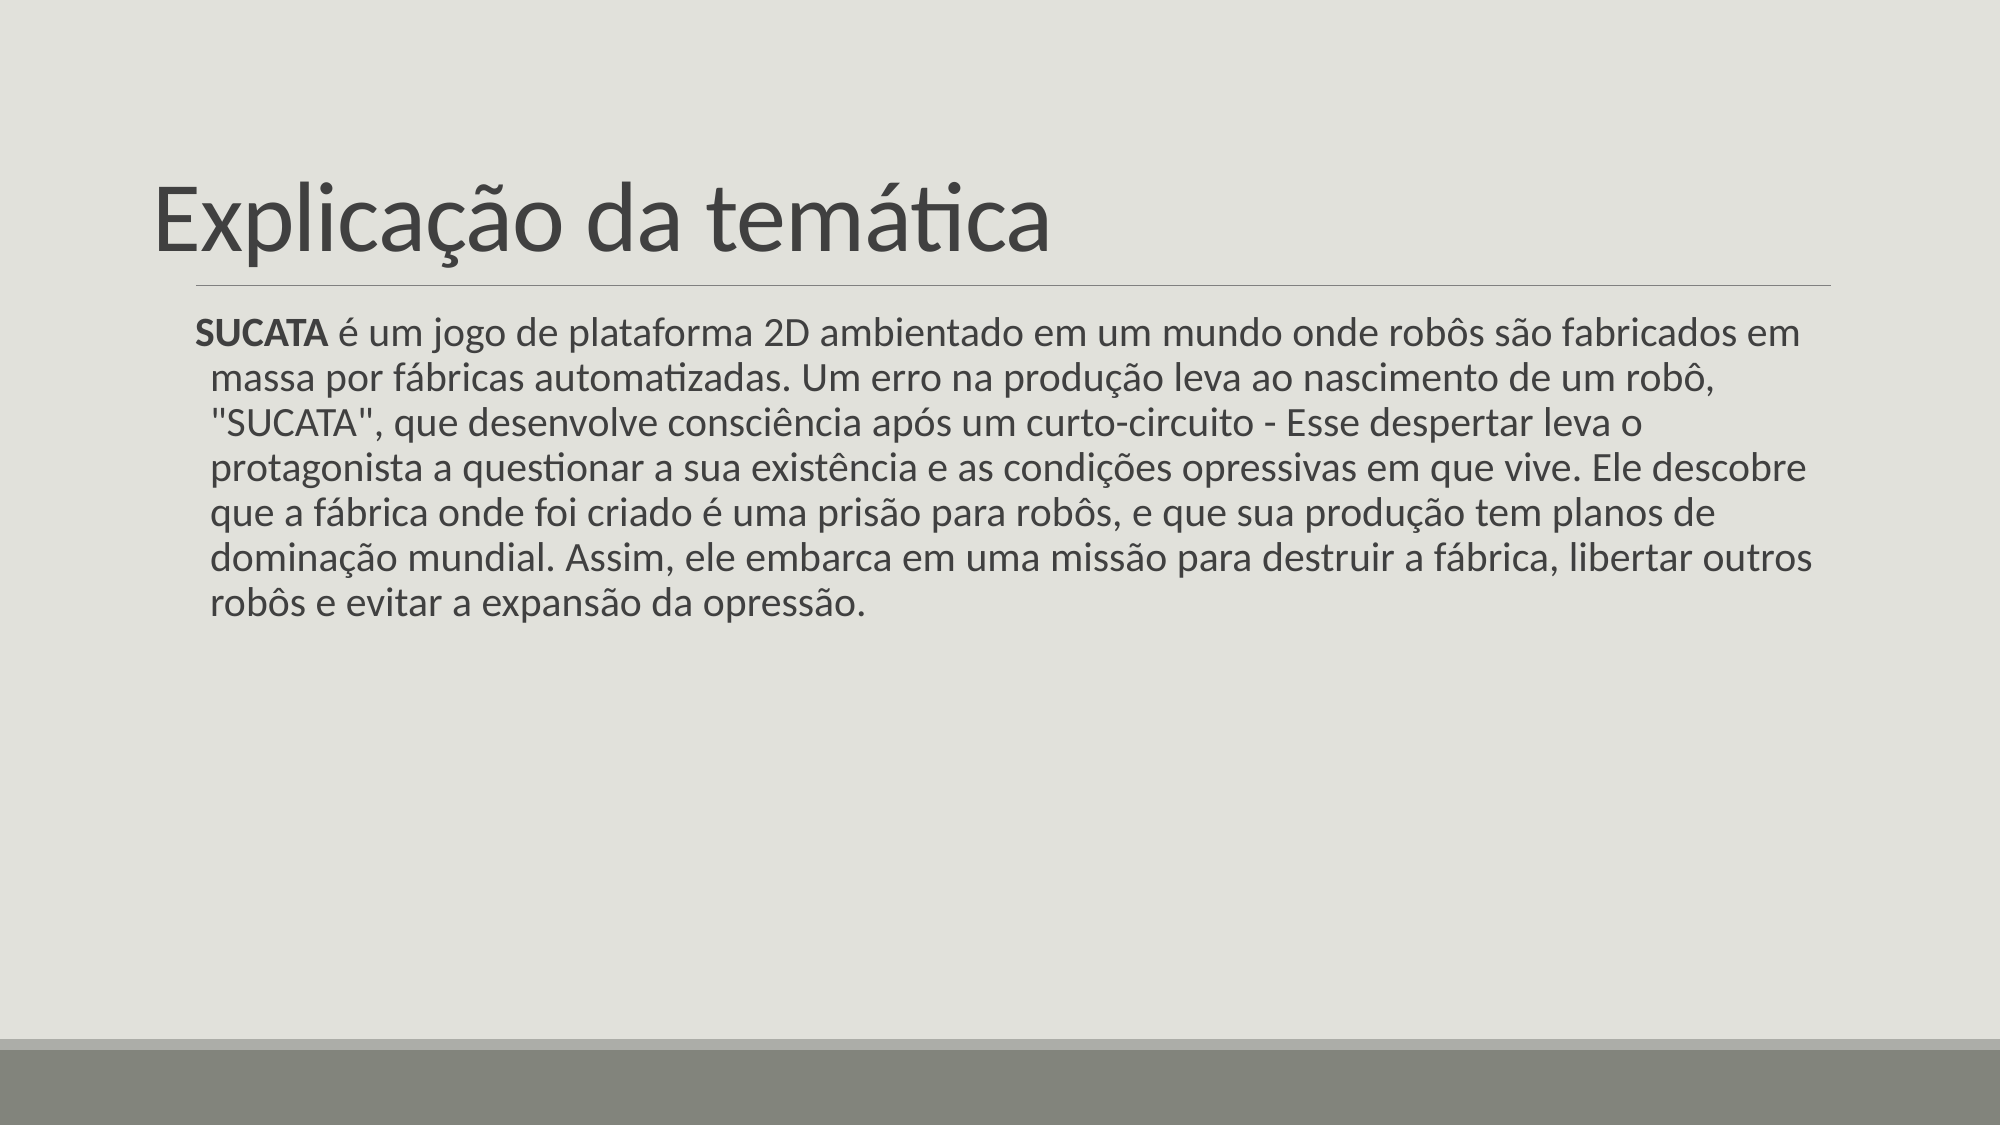

# Explicação da temática
SUCATA é um jogo de plataforma 2D ambientado em um mundo onde robôs são fabricados em massa por fábricas automatizadas. Um erro na produção leva ao nascimento de um robô, "SUCATA", que desenvolve consciência após um curto-circuito - Esse despertar leva o protagonista a questionar a sua existência e as condições opressivas em que vive. Ele descobre que a fábrica onde foi criado é uma prisão para robôs, e que sua produção tem planos de dominação mundial. Assim, ele embarca em uma missão para destruir a fábrica, libertar outros robôs e evitar a expansão da opressão.